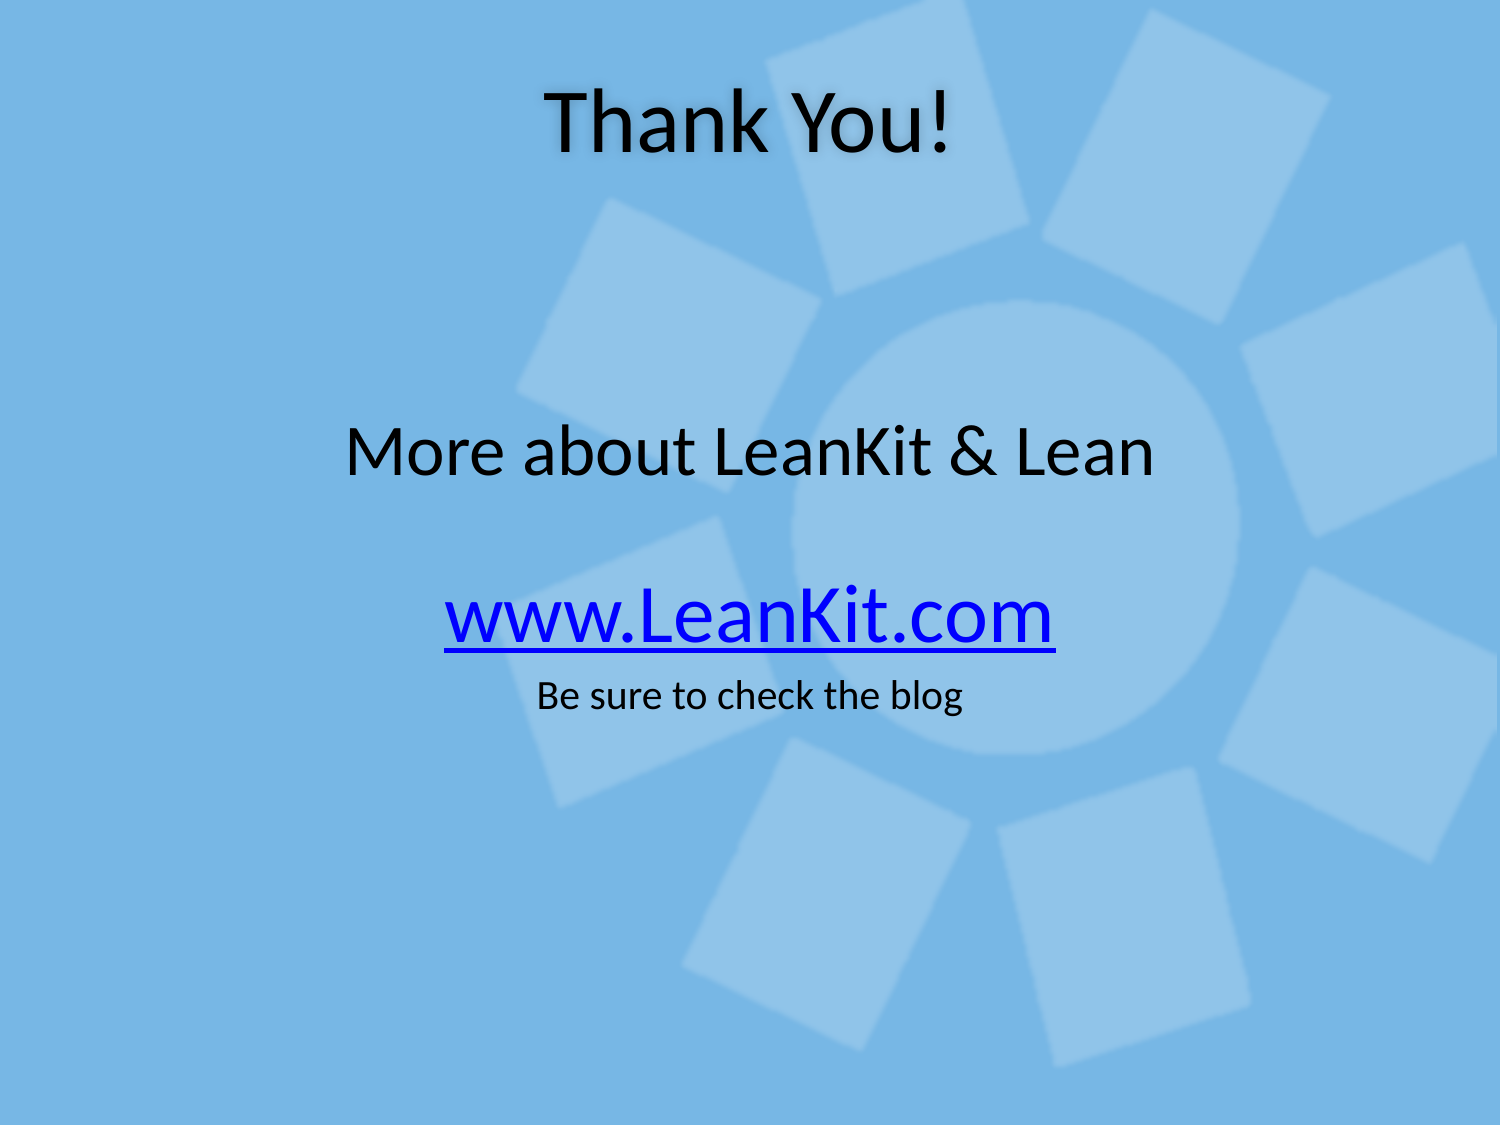

# Thank You!

More about LeanKit & Lean

www.LeanKit.com
Be sure to check the blog